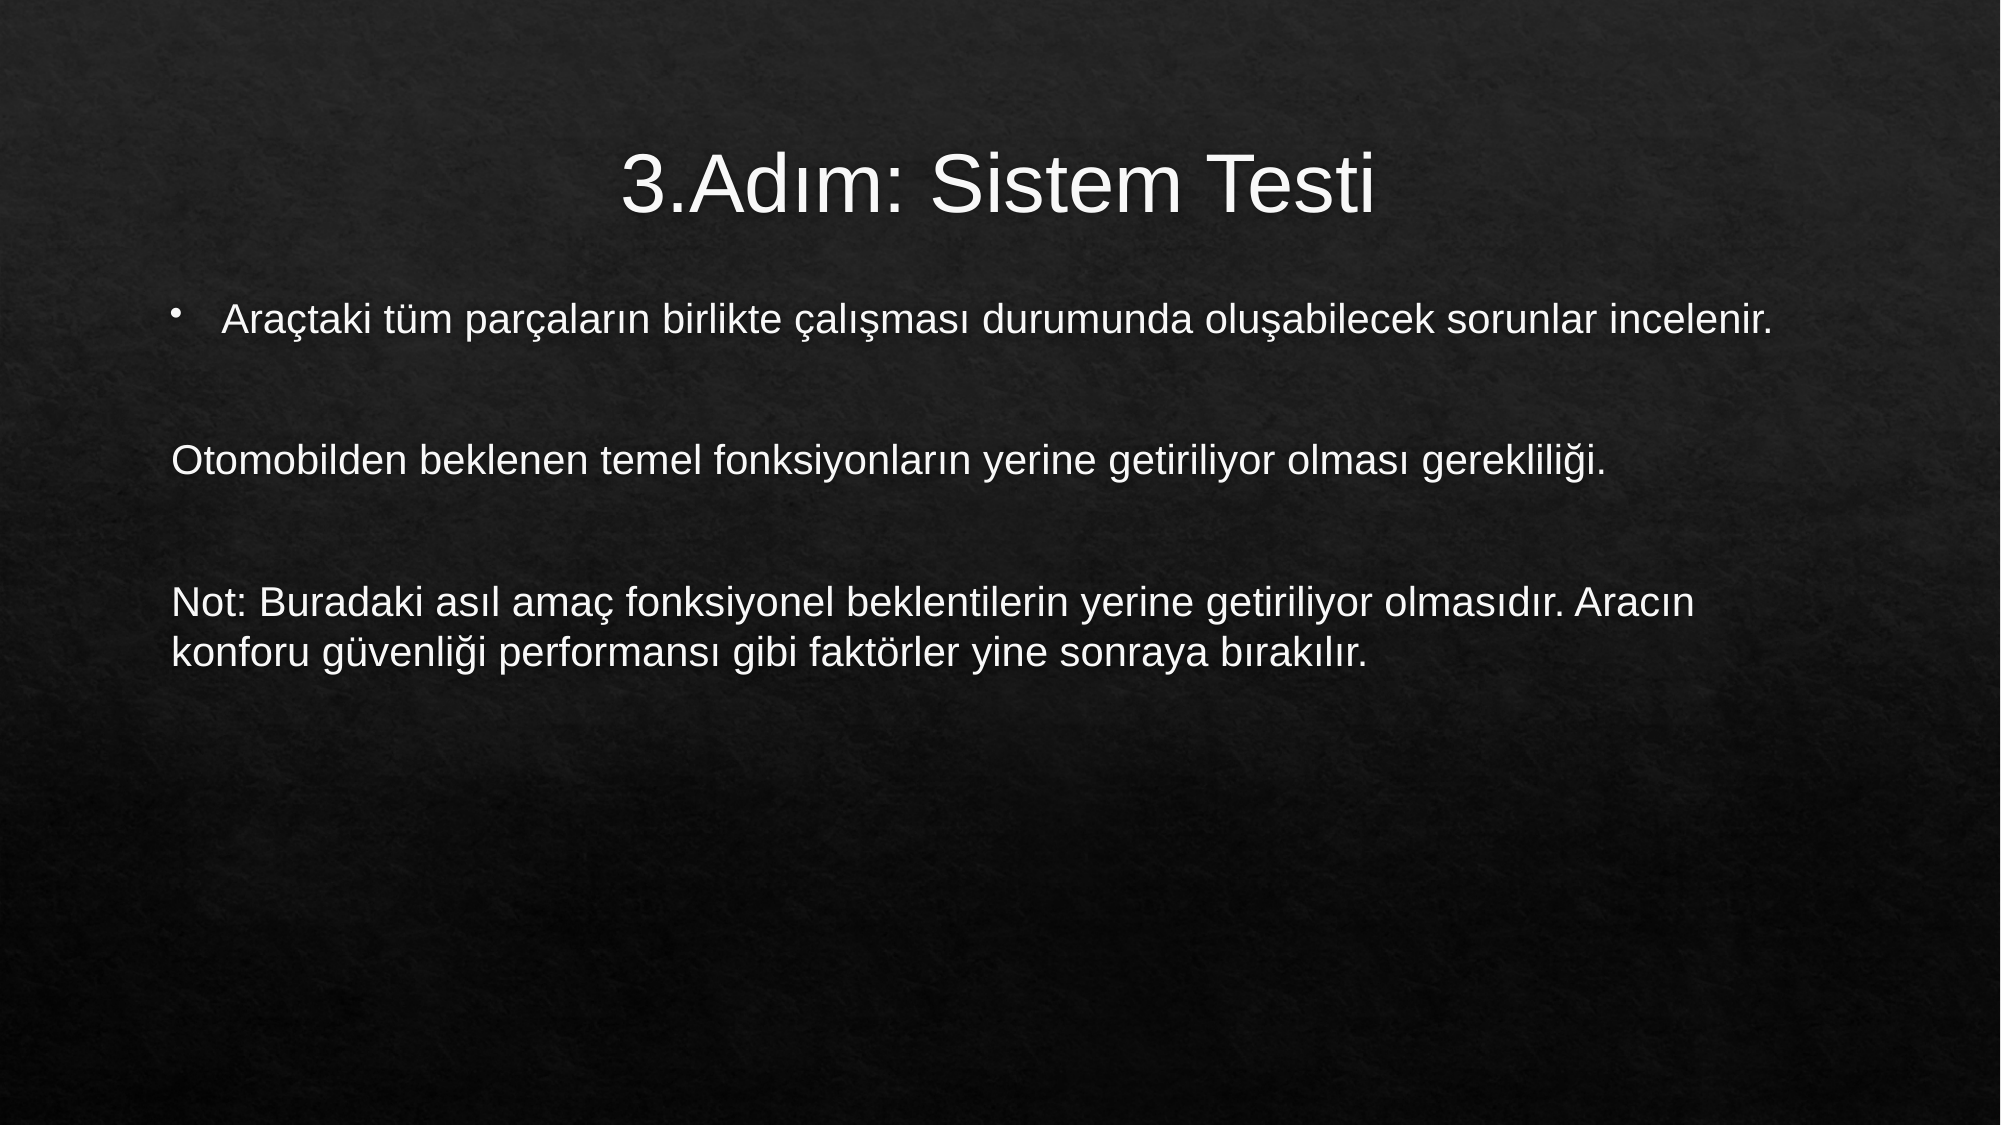

# 3.Adım: Sistem Testi
Araçtaki tüm parçaların birlikte çalışması durumunda oluşabilecek sorunlar incelenir.

Otomobilden beklenen temel fonksiyonların yerine getiriliyor olması gerekliliği.

Not: Buradaki asıl amaç fonksiyonel beklentilerin yerine getiriliyor olmasıdır. Aracın konforu güvenliği performansı gibi faktörler yine sonraya bırakılır.